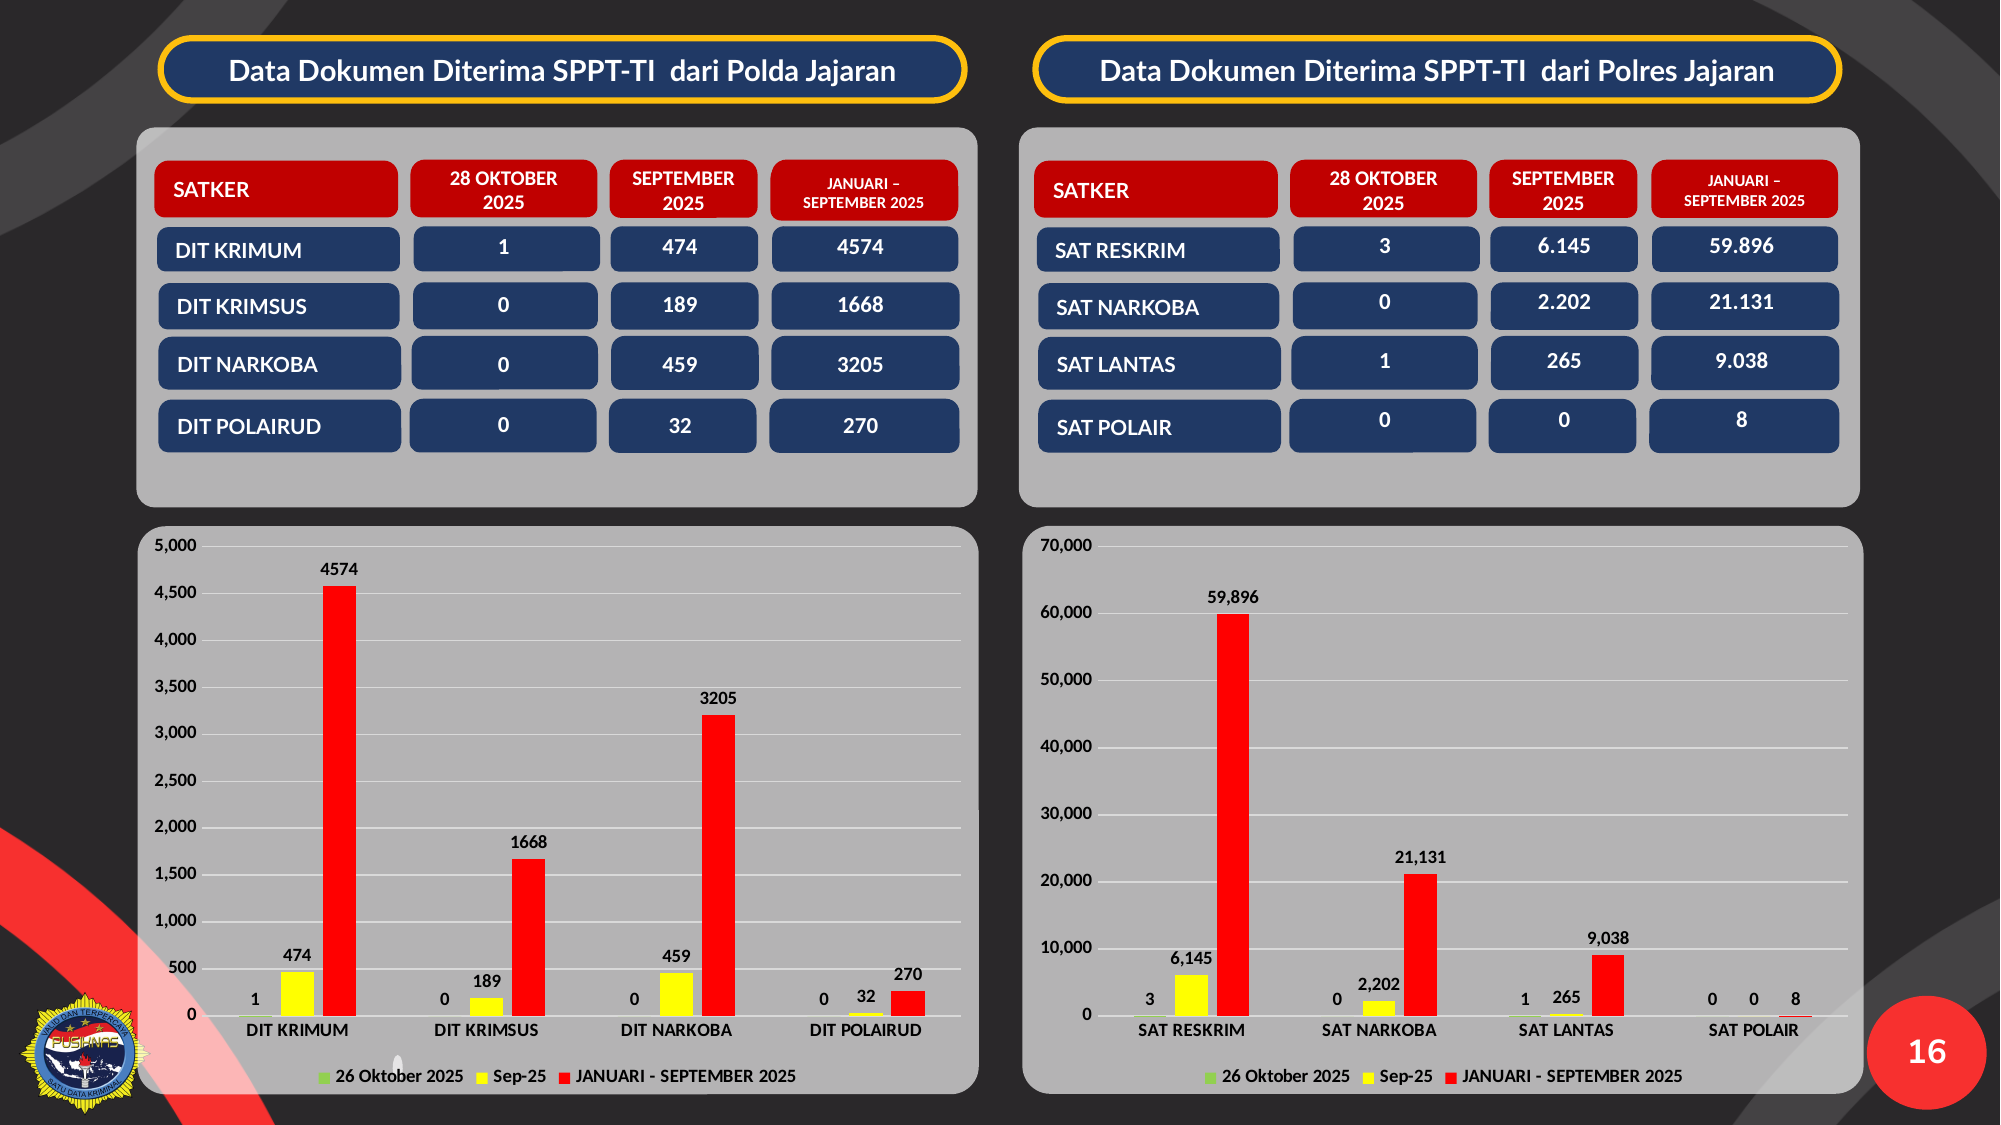

Data Dokumen Diterima SPPT-TI  dari Polda Jajaran
Data Dokumen Diterima SPPT-TI  dari Polres Jajaran

28 OKTOBER 2025
SEPTEMBER2025
SATKER
AGUSTUS-AGUSTUS-AGUSTUS
2024
28 OKTOBER 2025
SEPTEMBER 2025
SATKER
JANUARI – SEPTEMBER 2025
JANUARI – SEPTEMBER 2025
| 1 | 474 | 4574 |
| --- | --- | --- |
| 0 | 189 | 1668 |
| 0 | 459 | 3205 |
| 0 | 32 | 270 |
| 3 | 6.145 | 59.896 |
| --- | --- | --- |
| 0 | 2.202 | 21.131 |
| 1 | 265 | 9.038 |
| 0 | 0 | 8 |

DIT KRIMUM

SAT RESKRIM

DIT KRIMSUS

SAT NARKOBA

DIT NARKOBA

SAT LANTAS

DIT POLAIRUD

SAT POLAIR

### Chart

| Category | 26 Oktober 2025 | Sep-25 | JANUARI - SEPTEMBER 2025 |
|---|---|---|---|
| DIT KRIMUM | 1.0 | 474.0 | 4574.0 |
| DIT KRIMSUS | 0.0 | 189.0 | 1668.0 |
| DIT NARKOBA | 0.0 | 459.0 | 3205.0 |
| DIT POLAIRUD | 0.0 | 32.0 | 270.0 |

### Chart

| Category | 26 Oktober 2025 | Sep-25 | JANUARI - SEPTEMBER 2025 |
|---|---|---|---|
| SAT RESKRIM | 3.0 | 6145.0 | 59896.0 |
| SAT NARKOBA | 0.0 | 2202.0 | 21131.0 |
| SAT LANTAS | 1.0 | 265.0 | 9038.0 |
| SAT POLAIR | 0.0 | 0.0 | 8.0 |